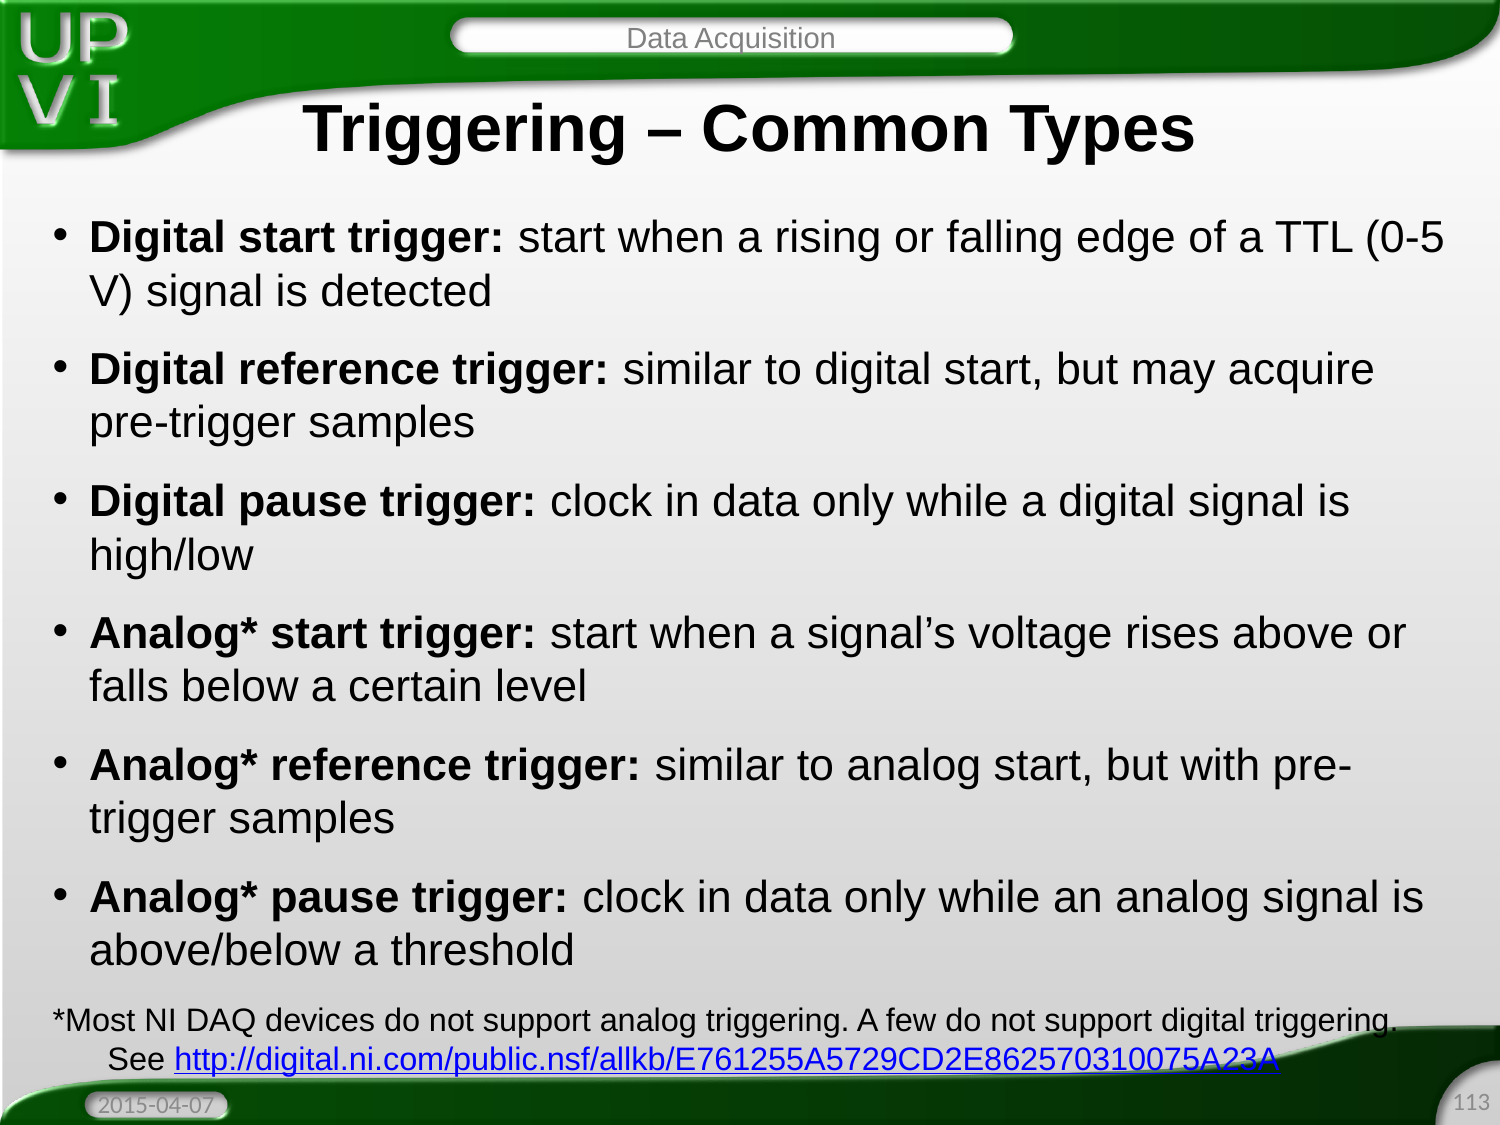

Data Acquisition
# Triggering – Common Types
Digital start trigger: start when a rising or falling edge of a TTL (0-5 V) signal is detected
Digital reference trigger: similar to digital start, but may acquire pre-trigger samples
Digital pause trigger: clock in data only while a digital signal is high/low
Analog* start trigger: start when a signal’s voltage rises above or falls below a certain level
Analog* reference trigger: similar to analog start, but with pre-trigger samples
Analog* pause trigger: clock in data only while an analog signal is above/below a threshold
*Most NI DAQ devices do not support analog triggering. A few do not support digital triggering. See http://digital.ni.com/public.nsf/allkb/E761255A5729CD2E862570310075A23A
113
2015-04-07